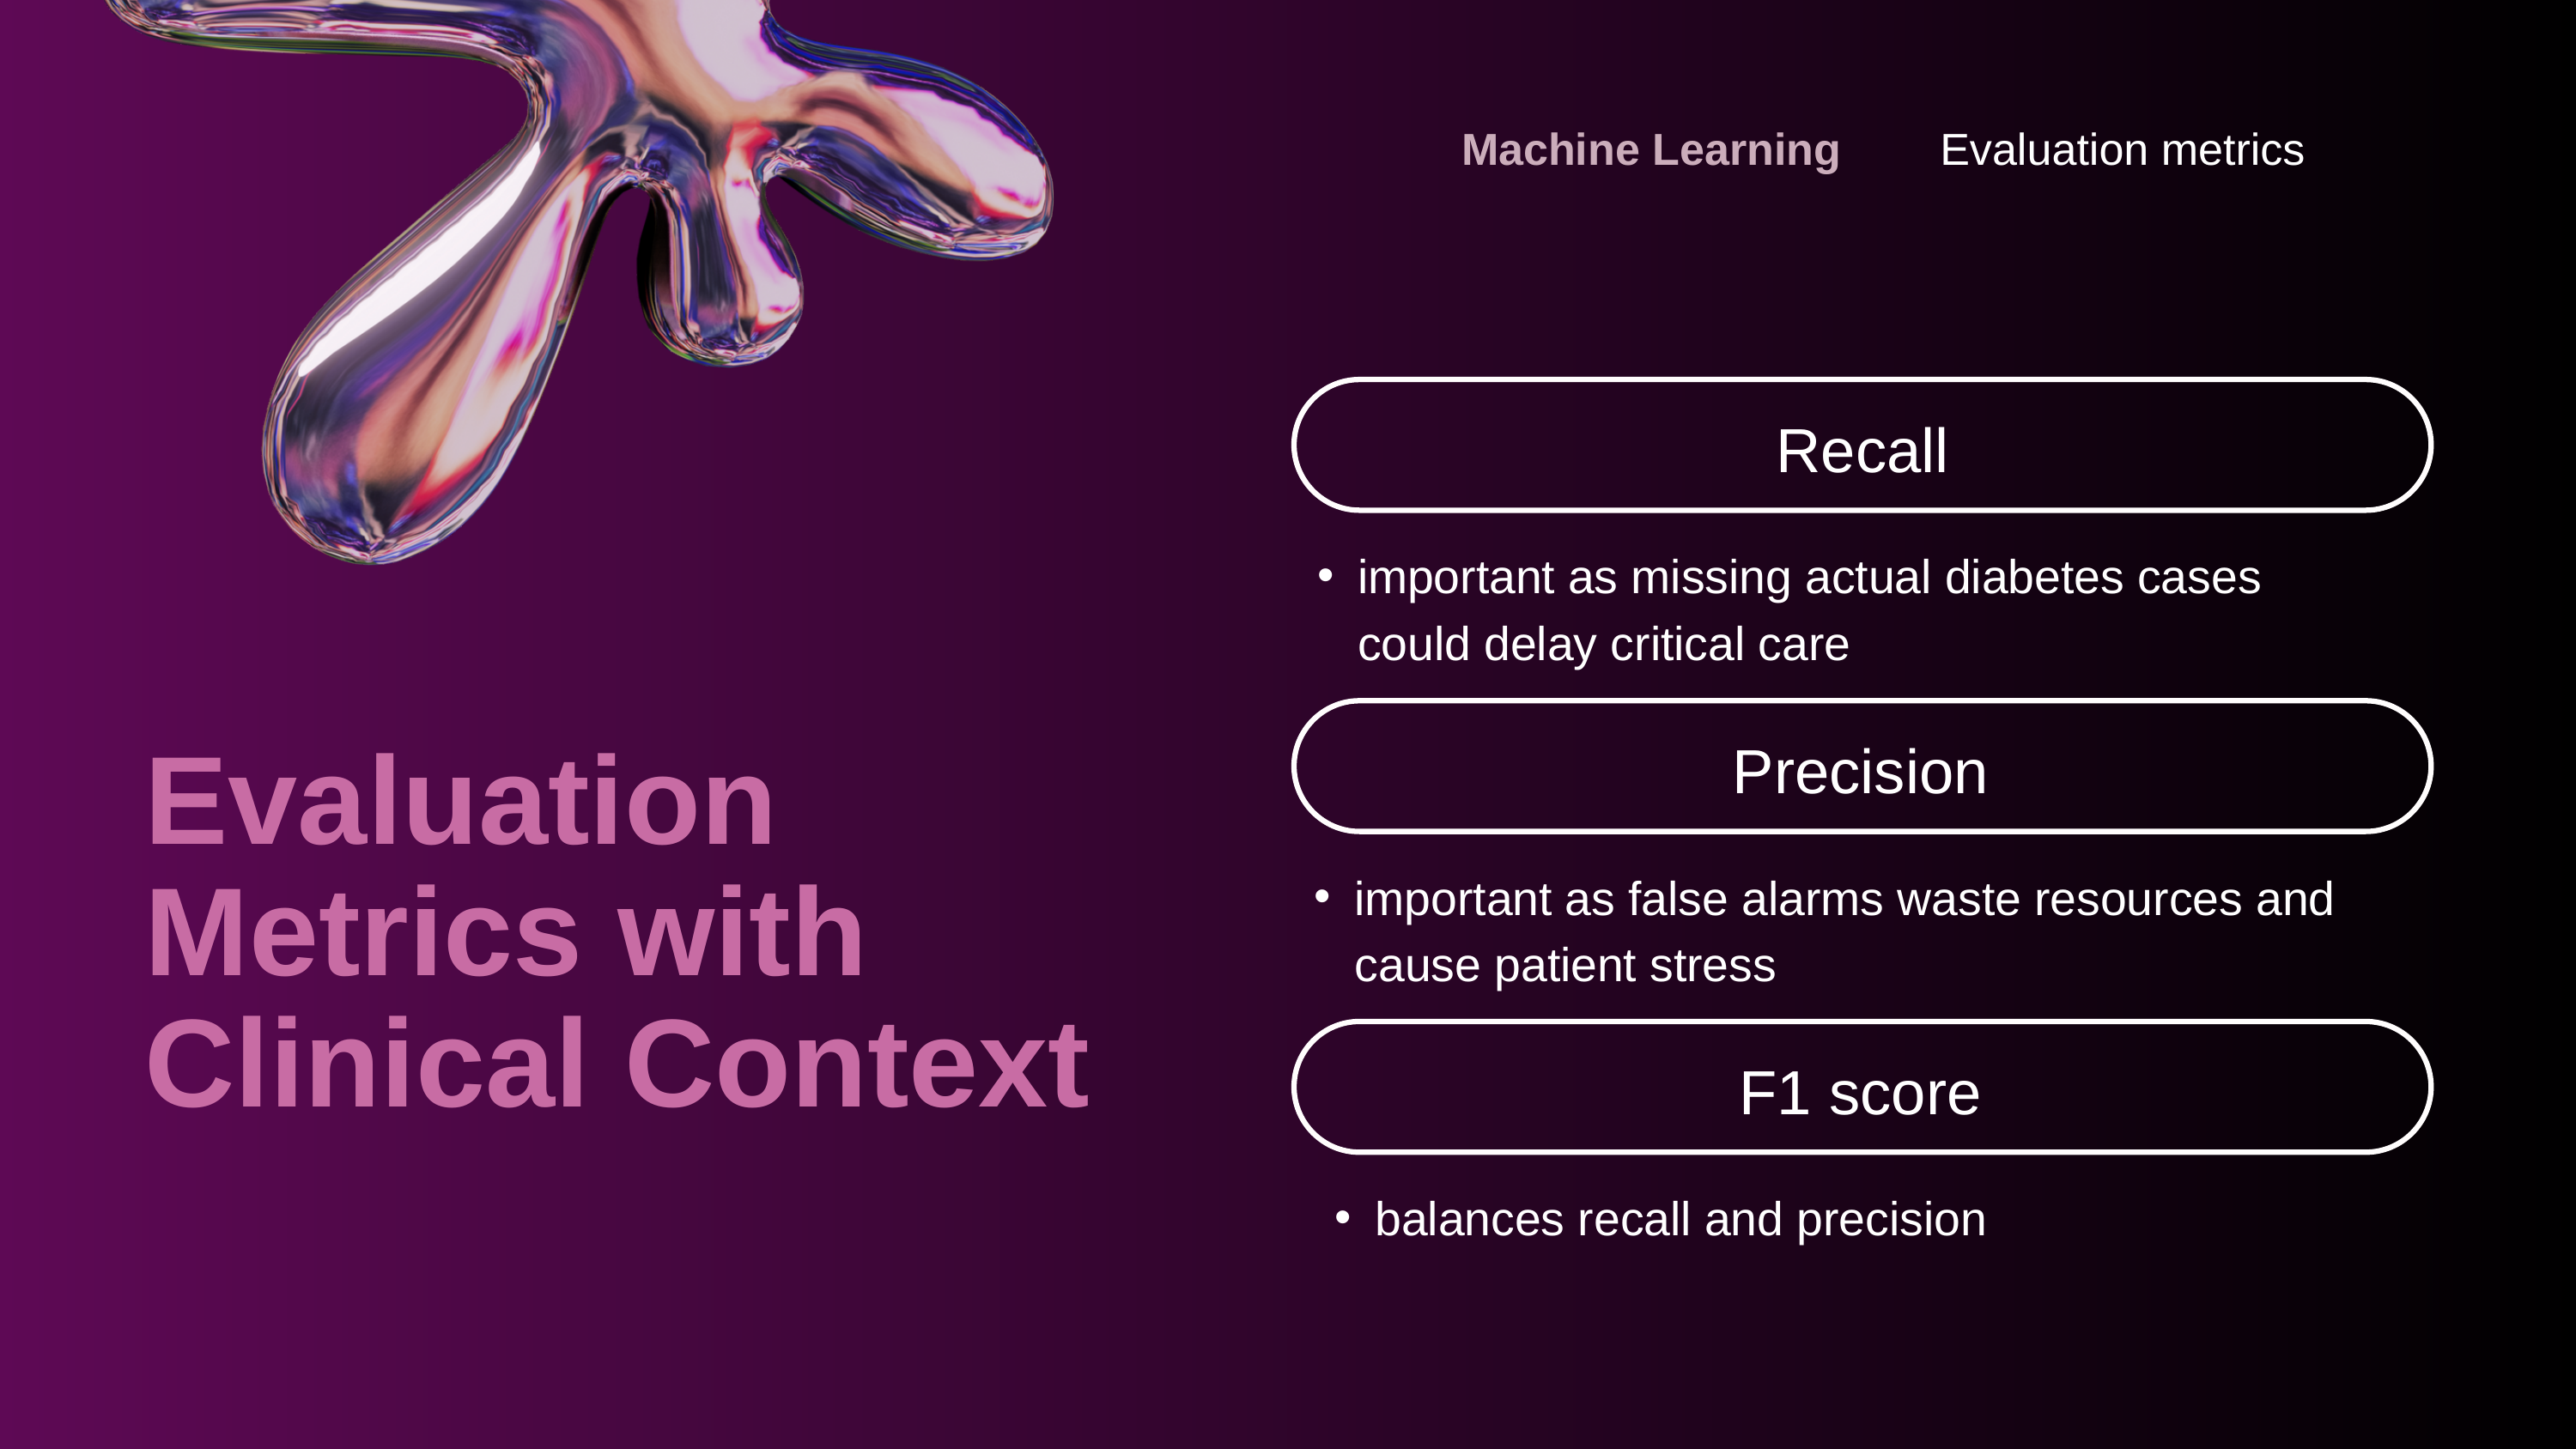

Machine Learning
Evaluation metrics

Recall
important as missing actual diabetes cases could delay critical care

Precision
important as false alarms waste resources and cause patient stress

Evaluation Metrics with Clinical Context

F1 score
balances recall and precision